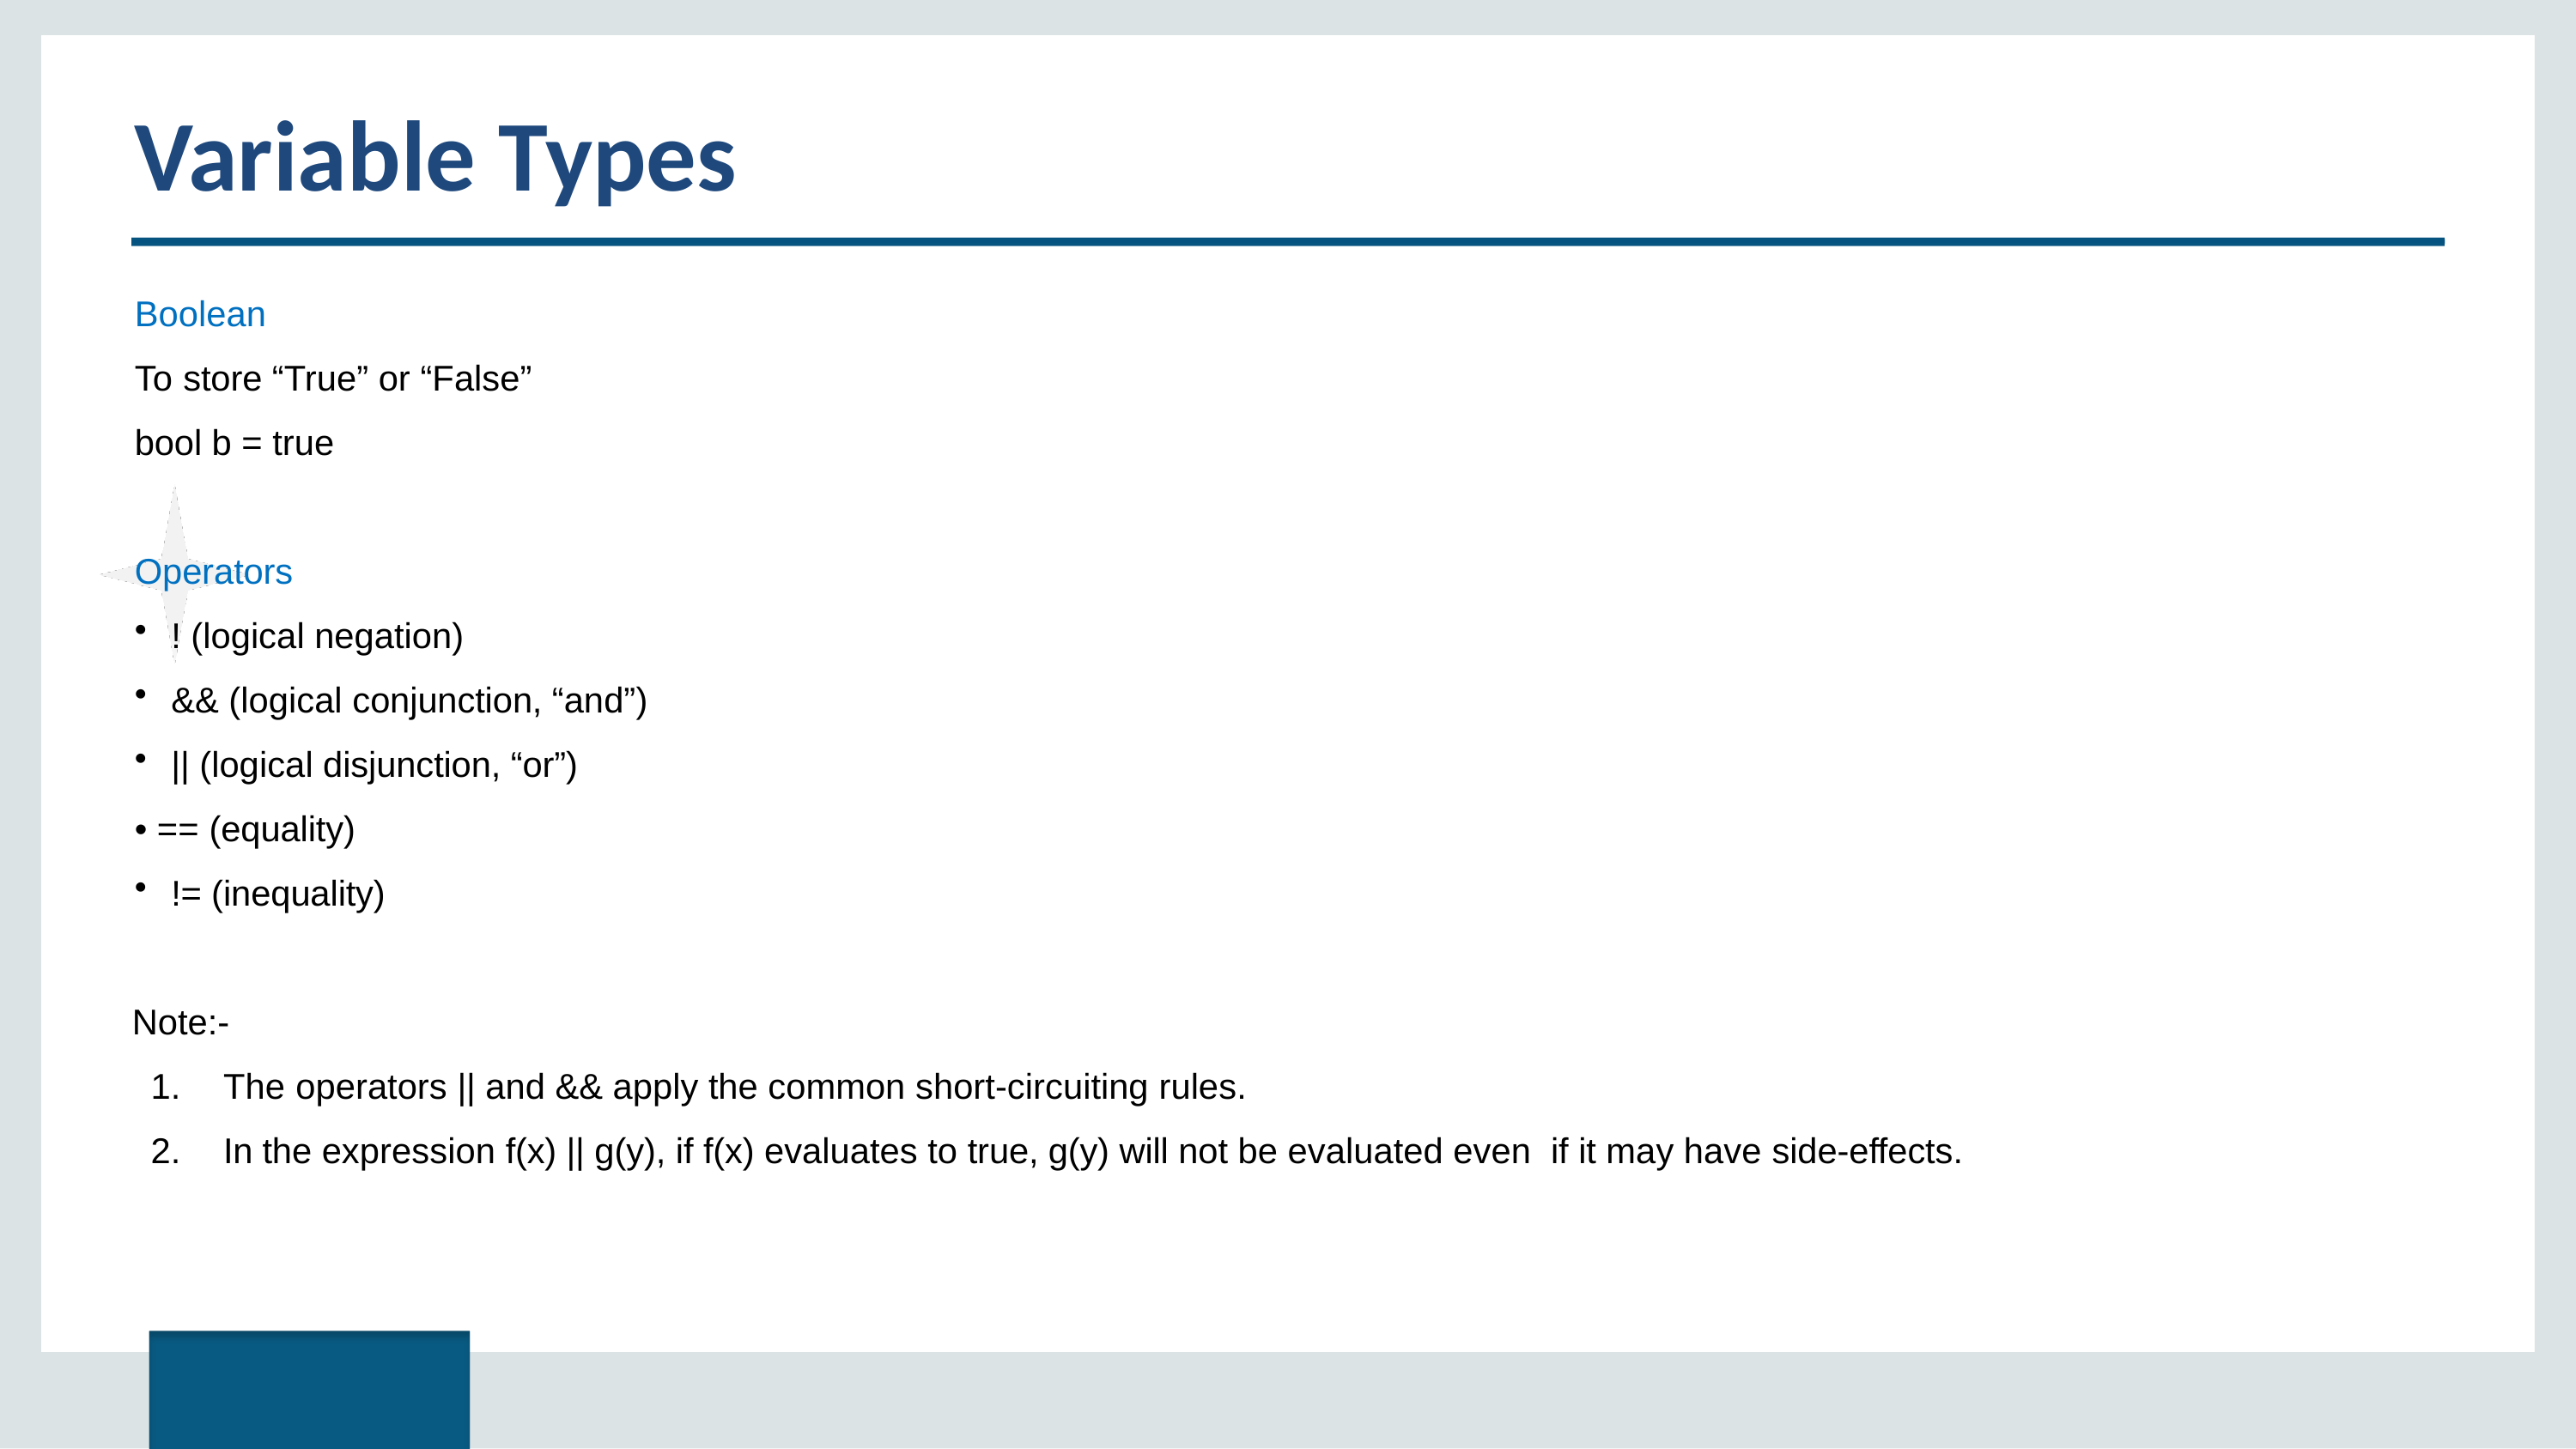

# Variable Types

Boolean
To store “True” or “False”
bool b = true

Operators
! (logical negation)
&& (logical conjunction, “and”)
|| (logical disjunction, “or”)
• == (equality)
!= (inequality)

Note:-
The operators || and && apply the common short-circuiting rules.
In the expression f(x) || g(y), if f(x) evaluates to true, g(y) will not be evaluated even  if it may have side-effects.